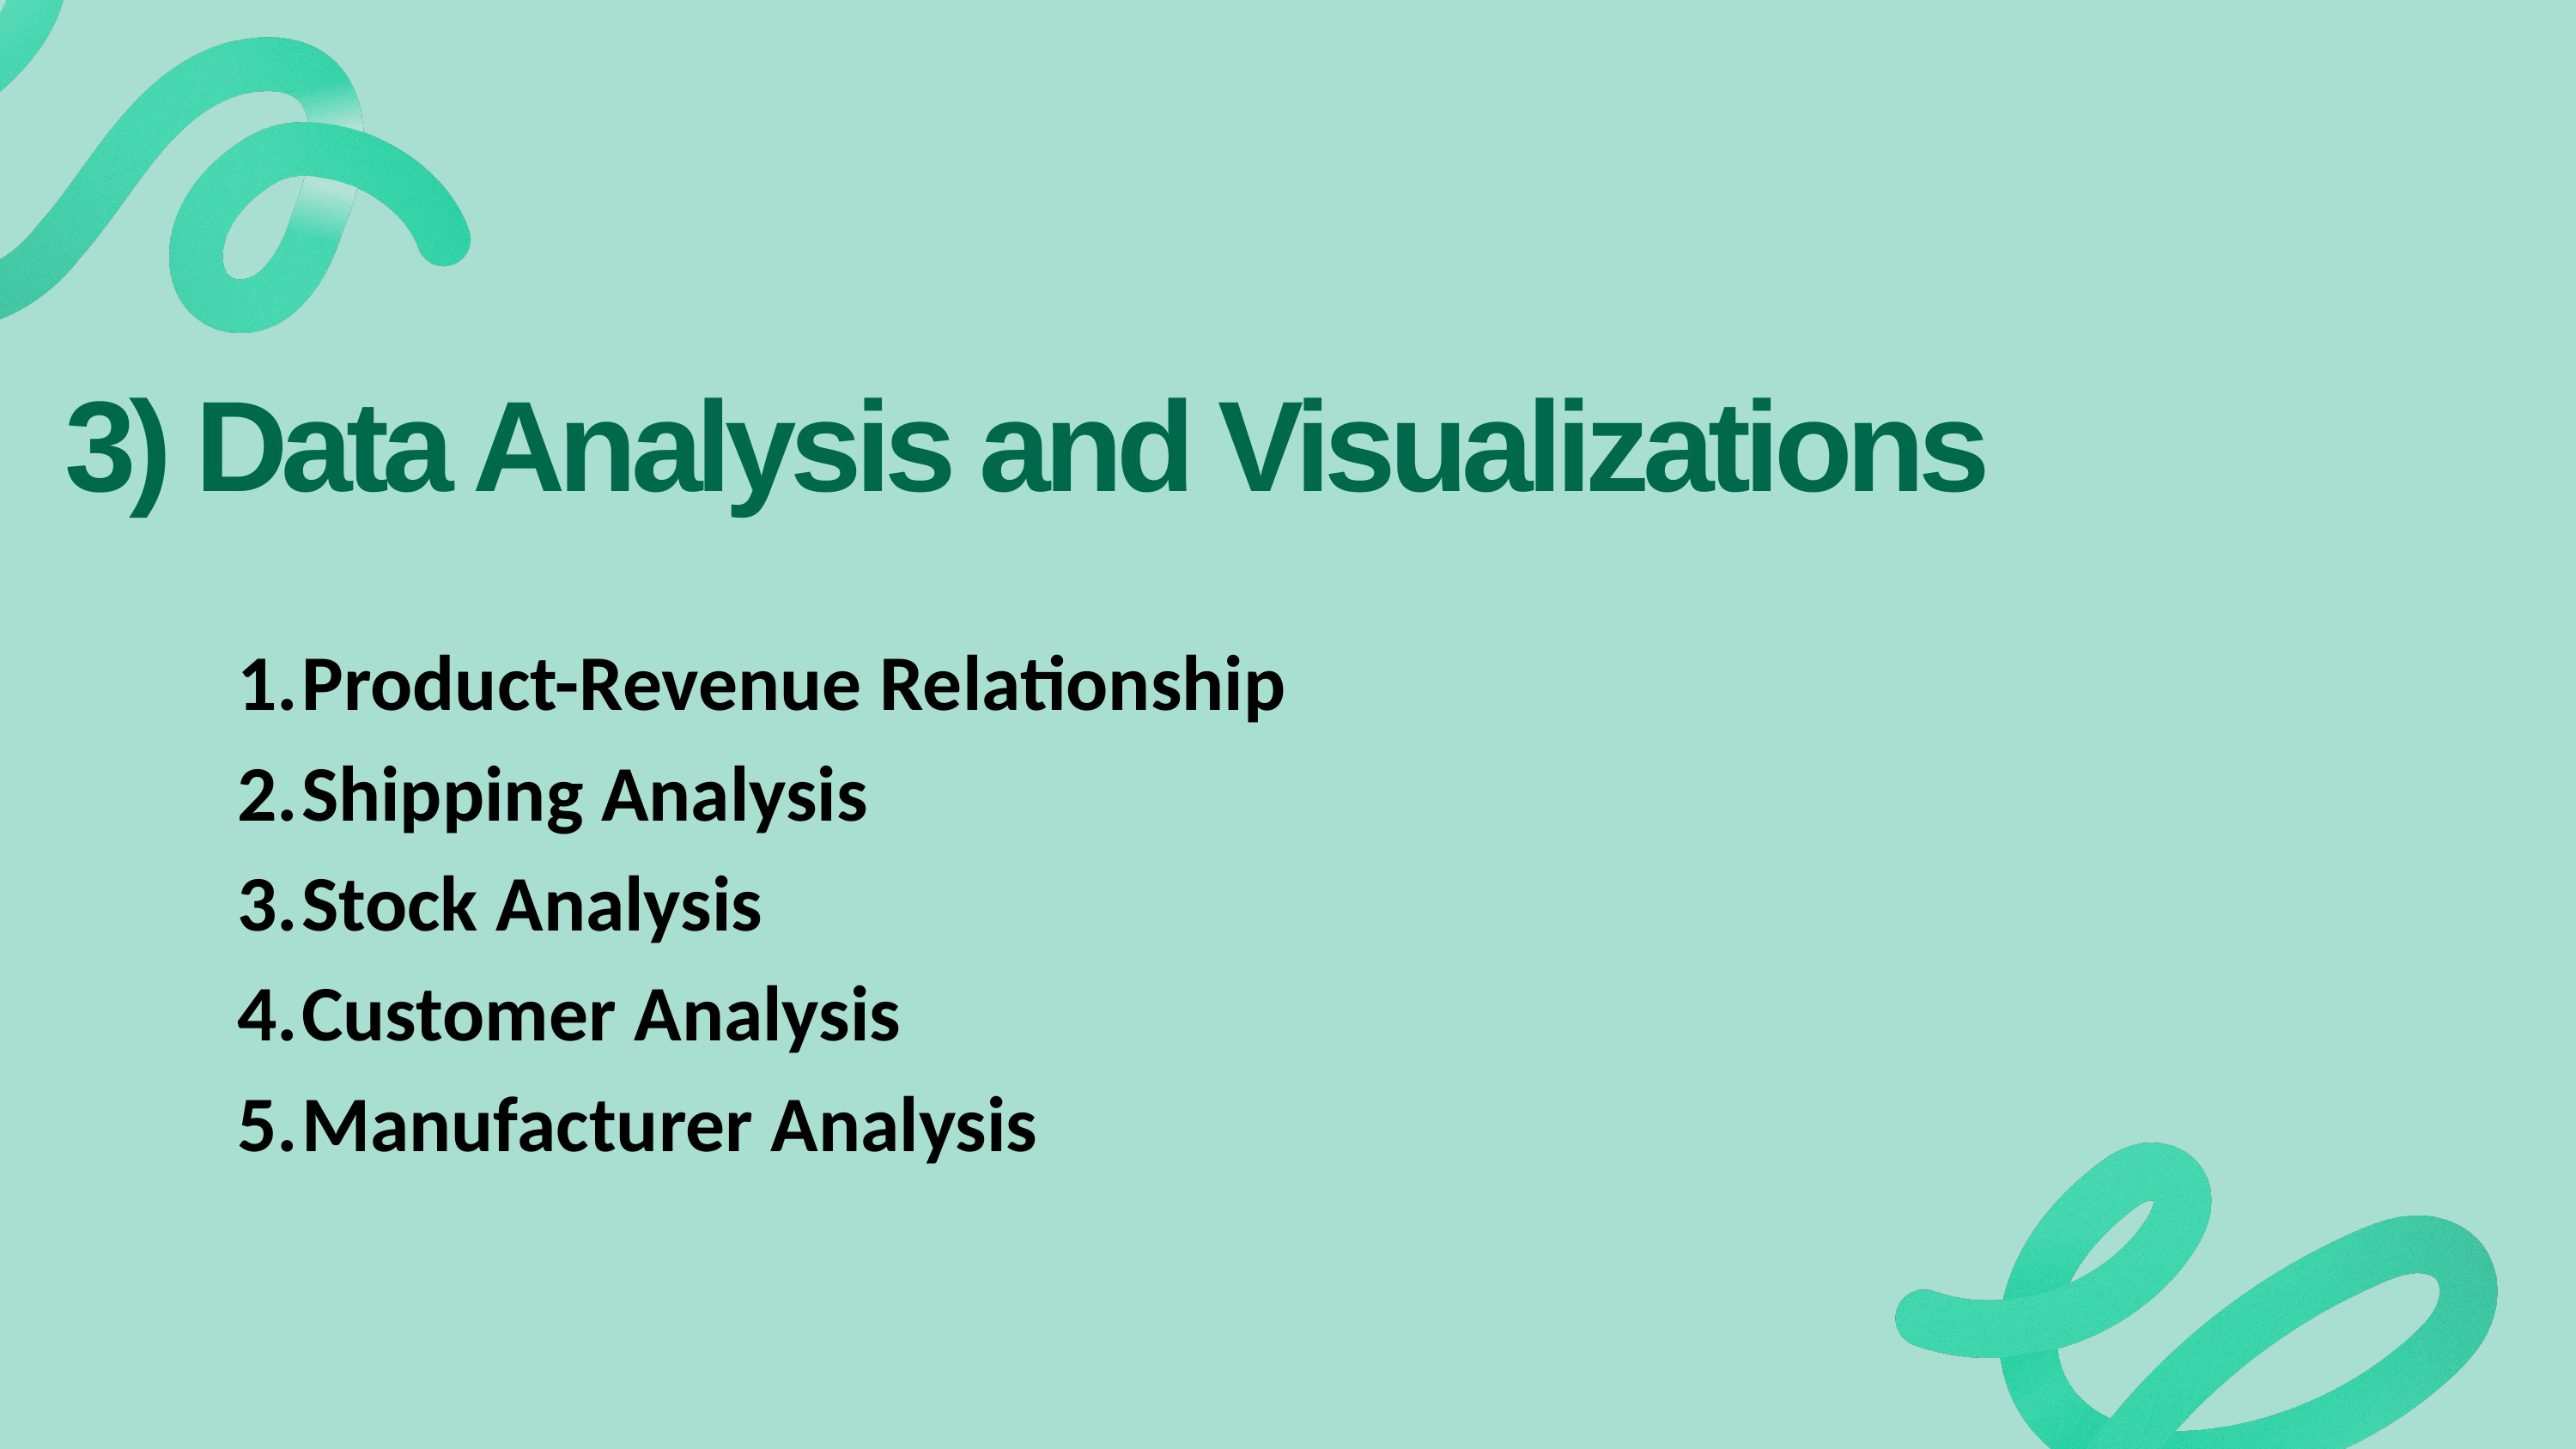

3) Data Analysis and Visualizations
Product-Revenue Relationship
Shipping Analysis
Stock Analysis
Customer Analysis
Manufacturer Analysis